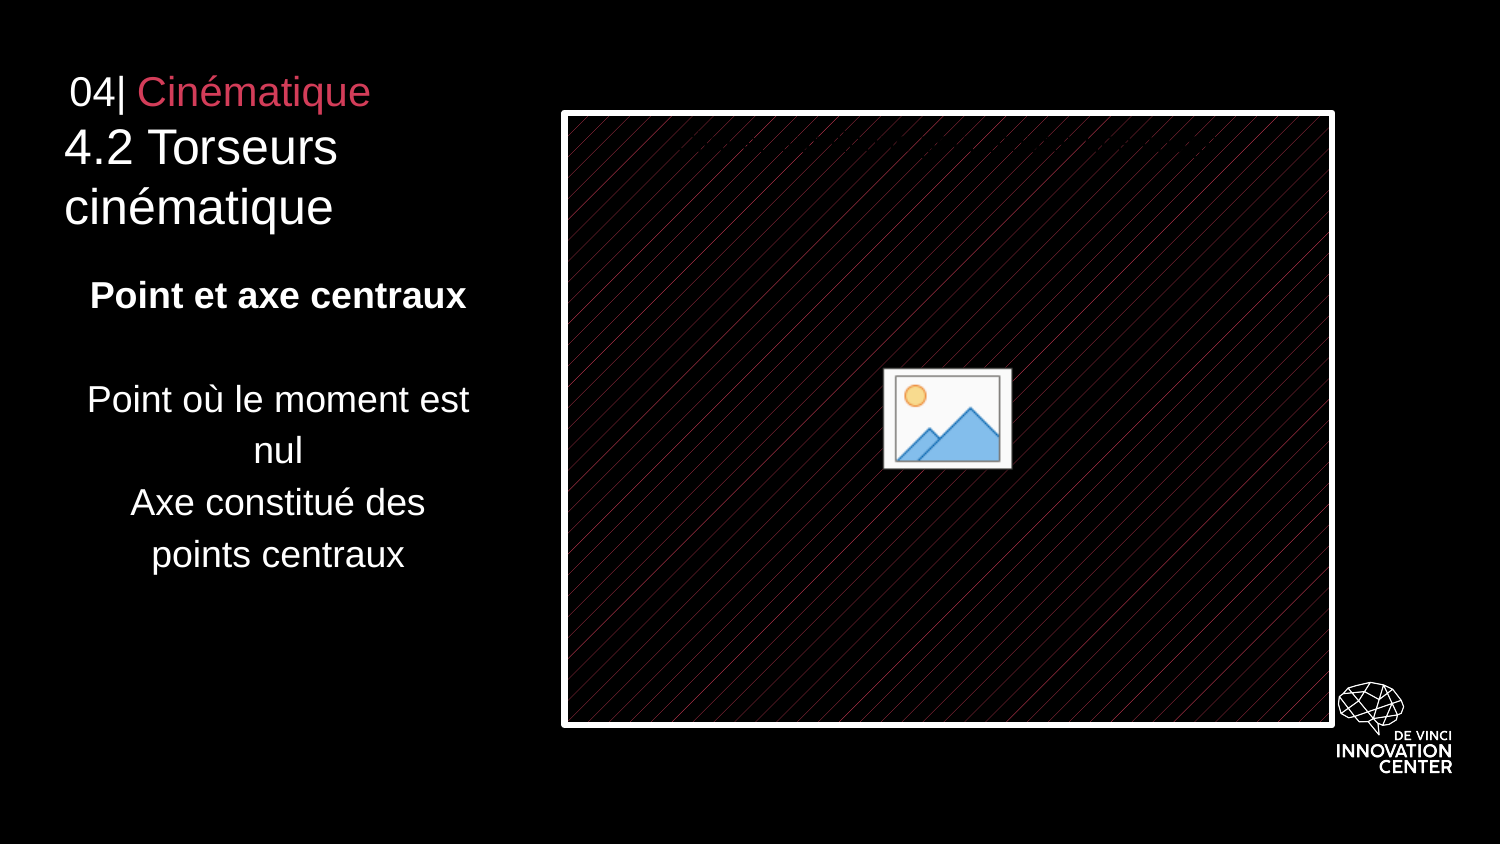

04|
Cinématique

# 4.2 Torseurs cinématique
Point et axe centraux

Point où le moment est nul
Axe constitué des points centraux